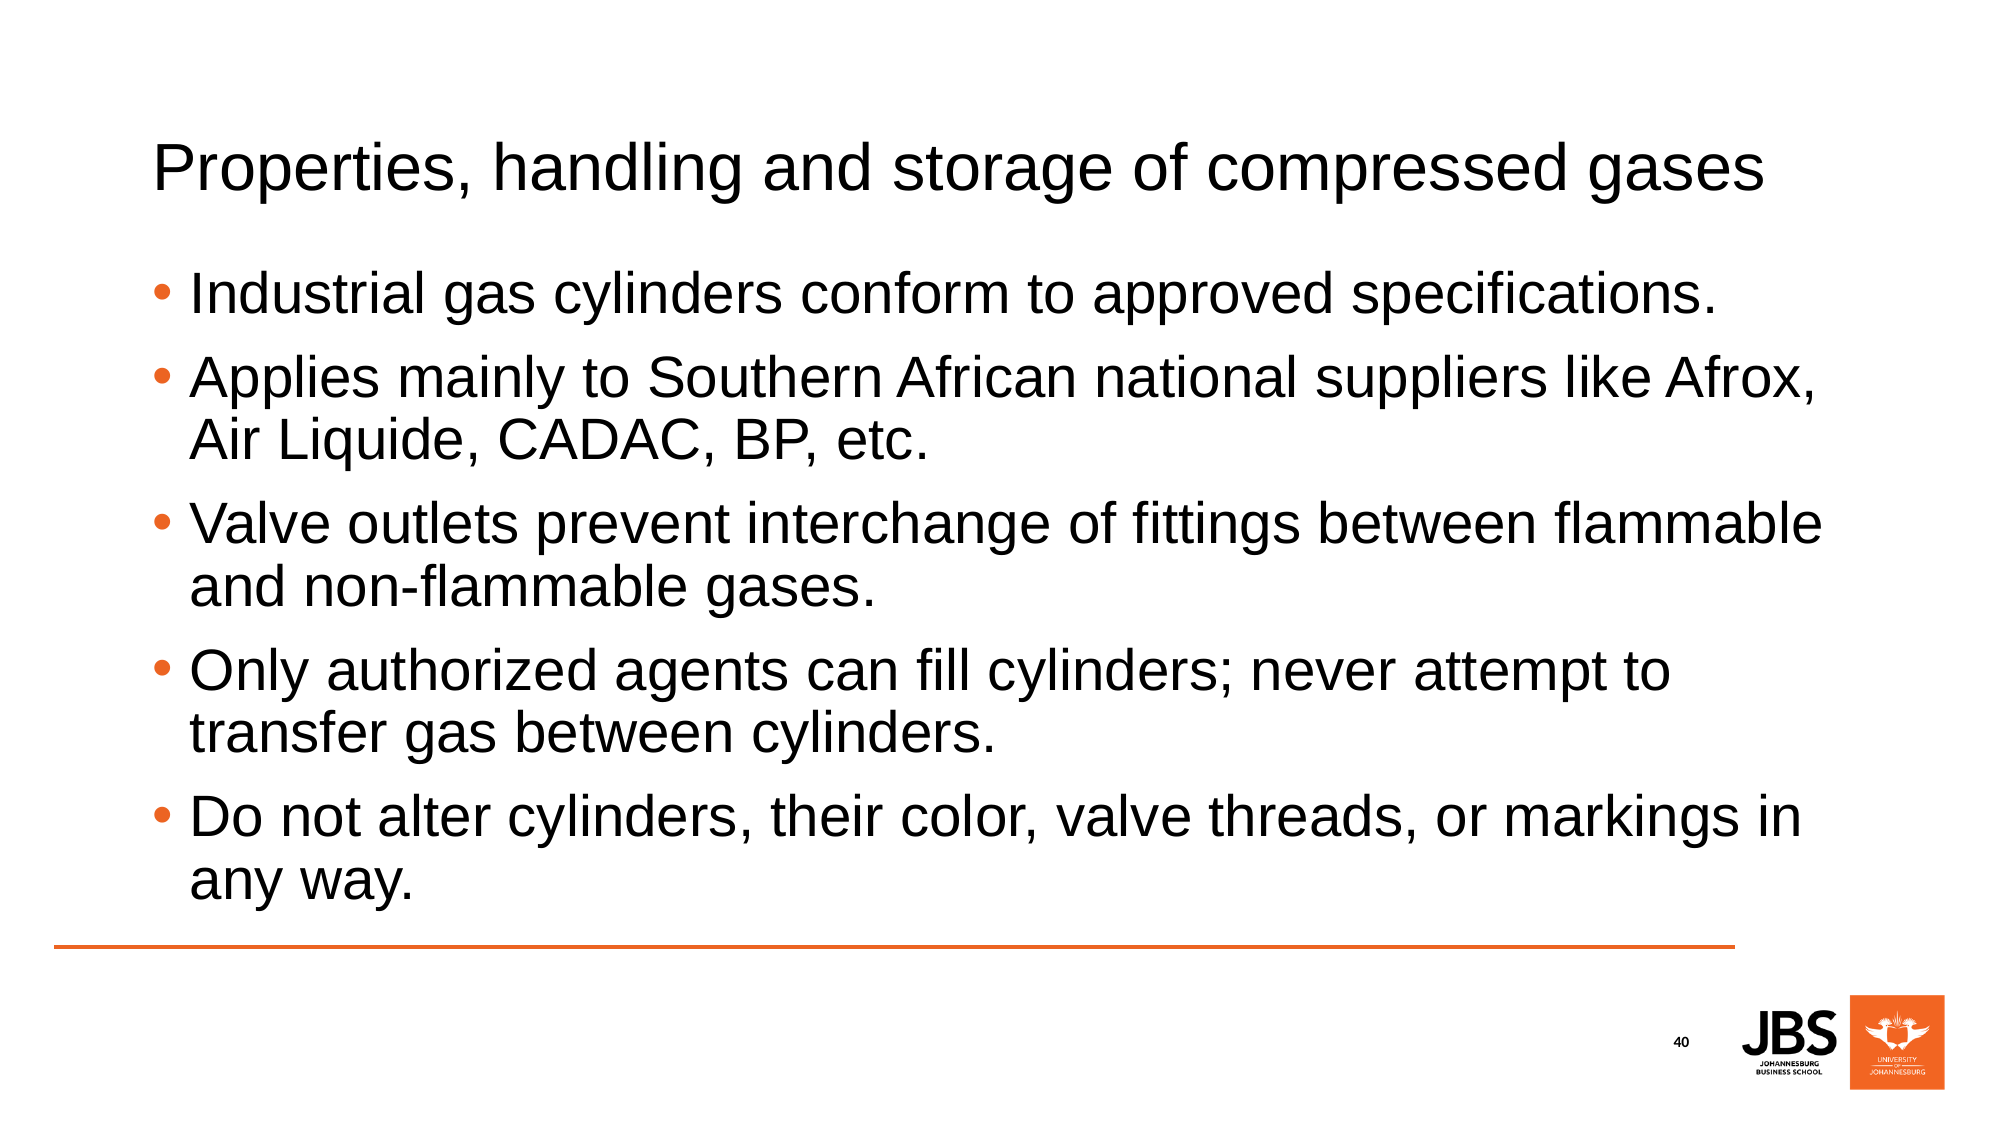

# Properties, handling and storage of compressed gases
Industrial gas cylinders conform to approved specifications.
Applies mainly to Southern African national suppliers like Afrox, Air Liquide, CADAC, BP, etc.
Valve outlets prevent interchange of fittings between flammable and non-flammable gases.
Only authorized agents can fill cylinders; never attempt to transfer gas between cylinders.
Do not alter cylinders, their color, valve threads, or markings in any way.